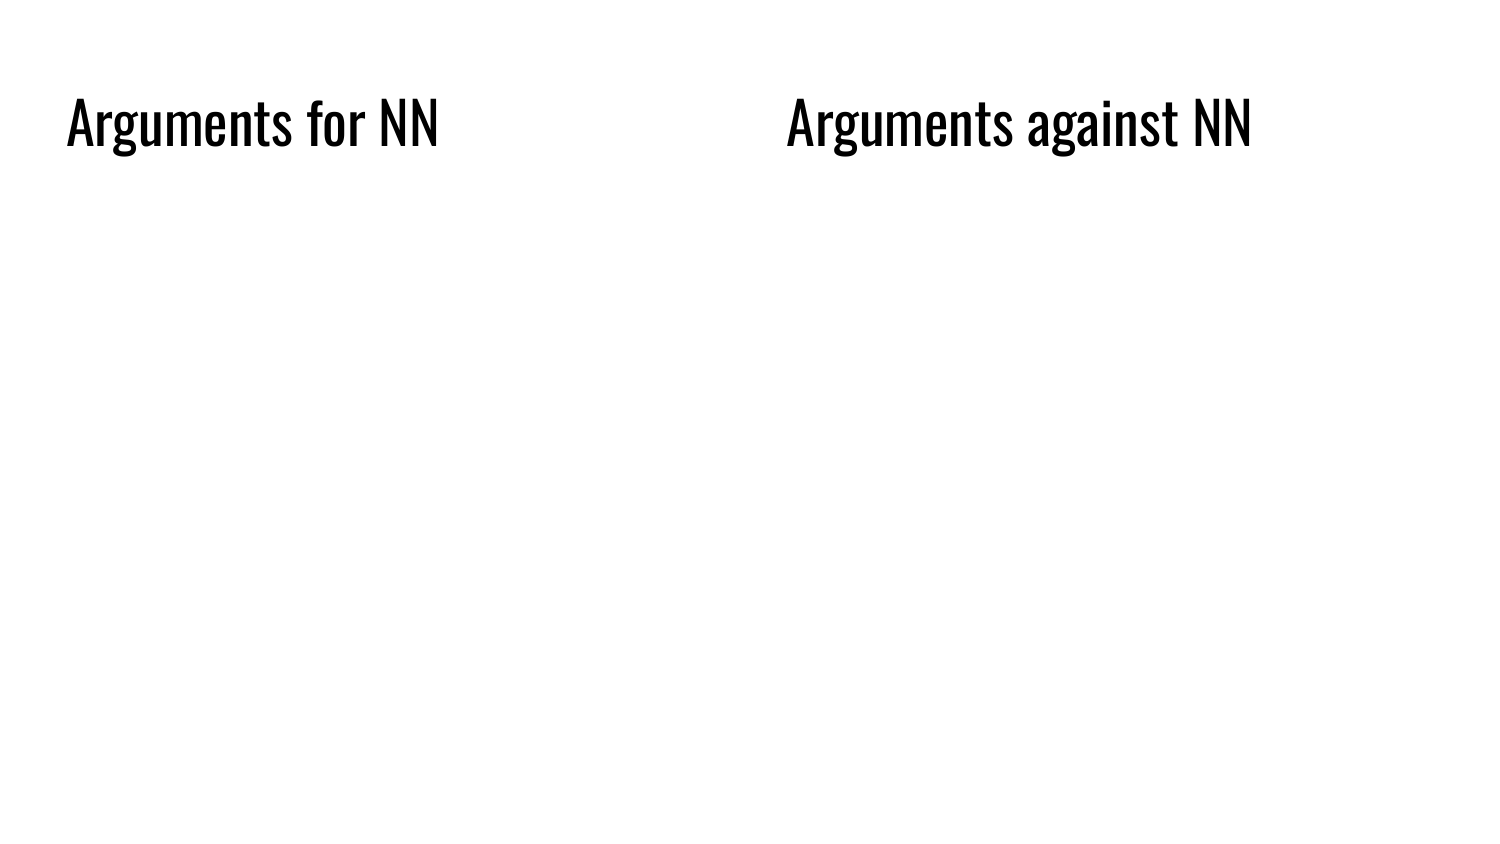

# Arguments for NN
Arguments against NN